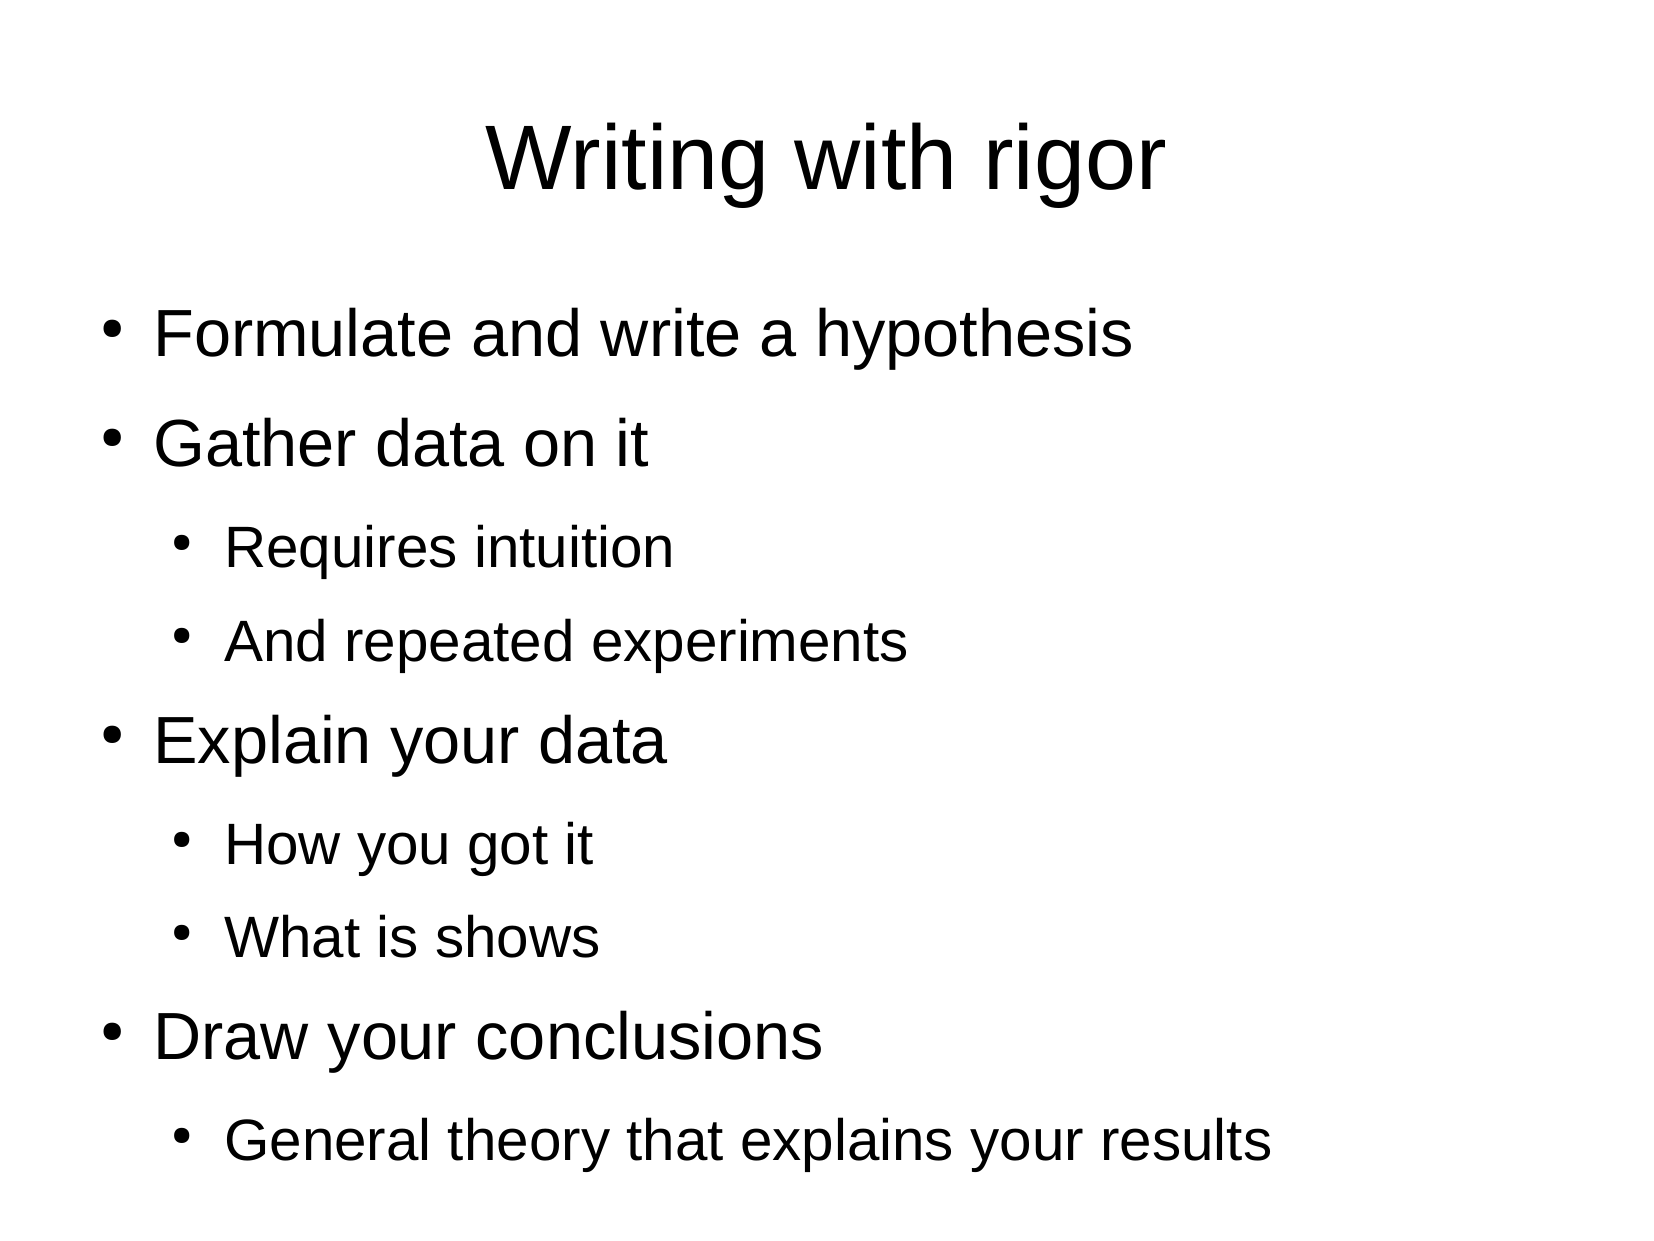

Writing with rigor
Formulate and write a hypothesis
Gather data on it
Requires intuition
And repeated experiments
Explain your data
How you got it
What is shows
Draw your conclusions
General theory that explains your results